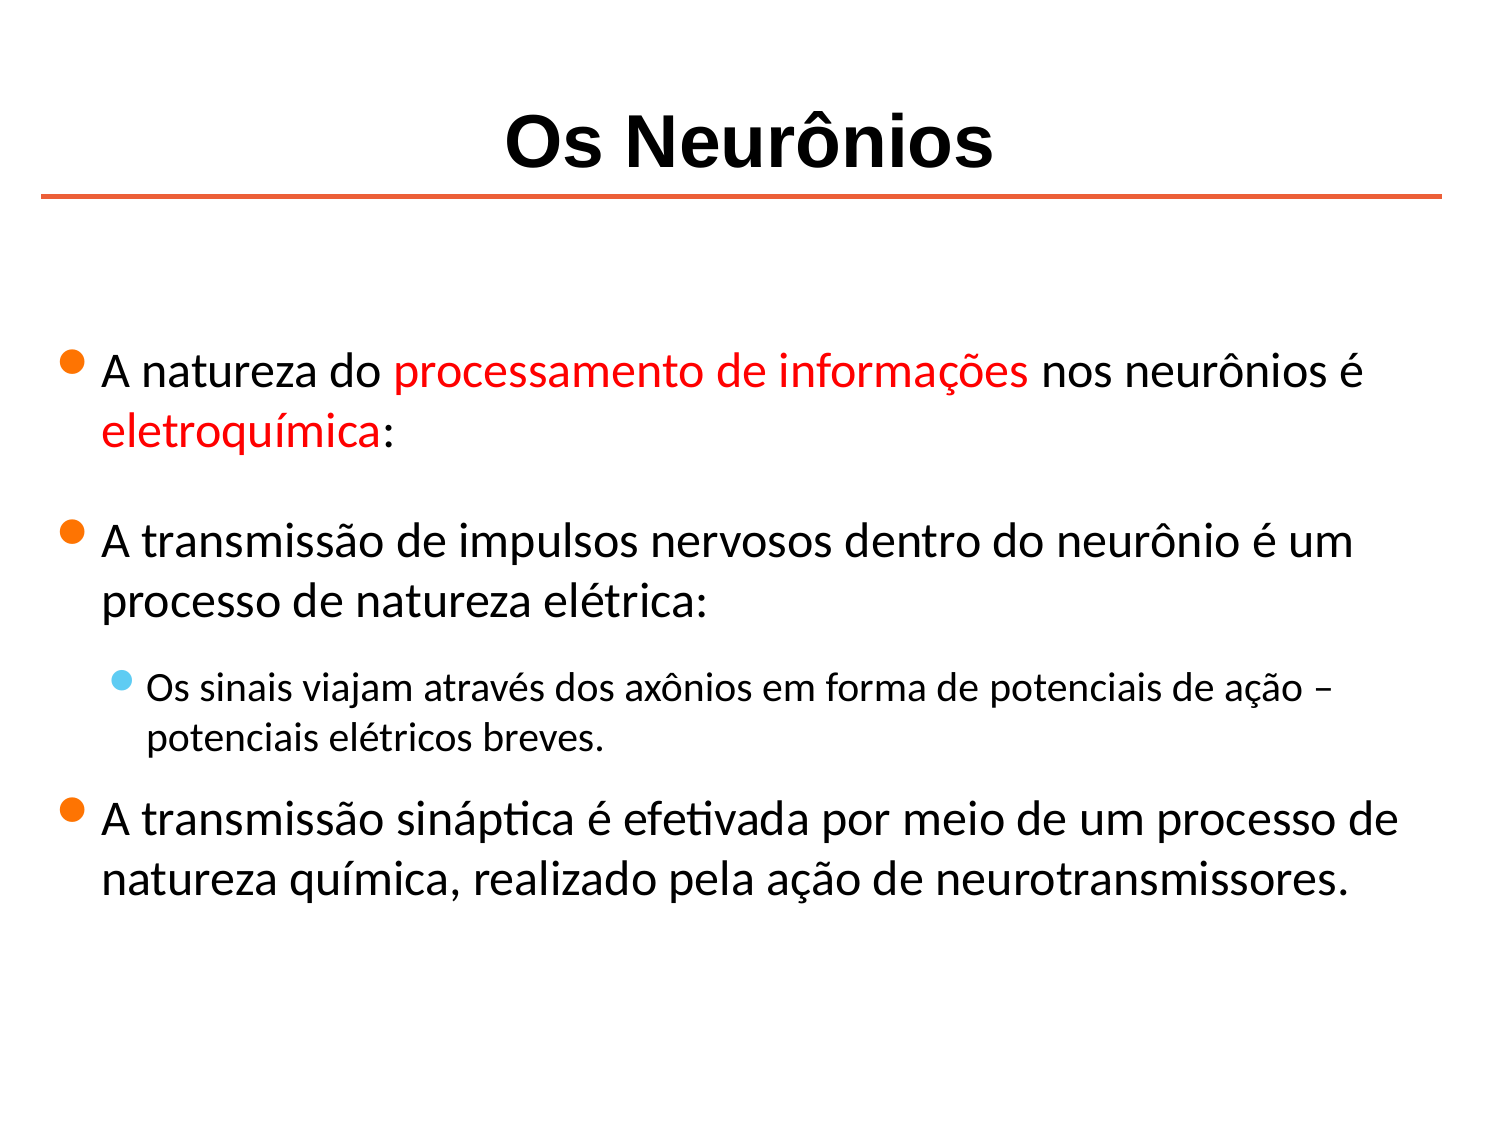

# Os Neurônios

A natureza do processamento de informações nos neurônios é eletroquímica:
A transmissão de impulsos nervosos dentro do neurônio é um processo de natureza elétrica:
Os sinais viajam através dos axônios em forma de potenciais de ação – potenciais elétricos breves.
A transmissão sináptica é efetivada por meio de um processo de natureza química, realizado pela ação de neurotransmissores.